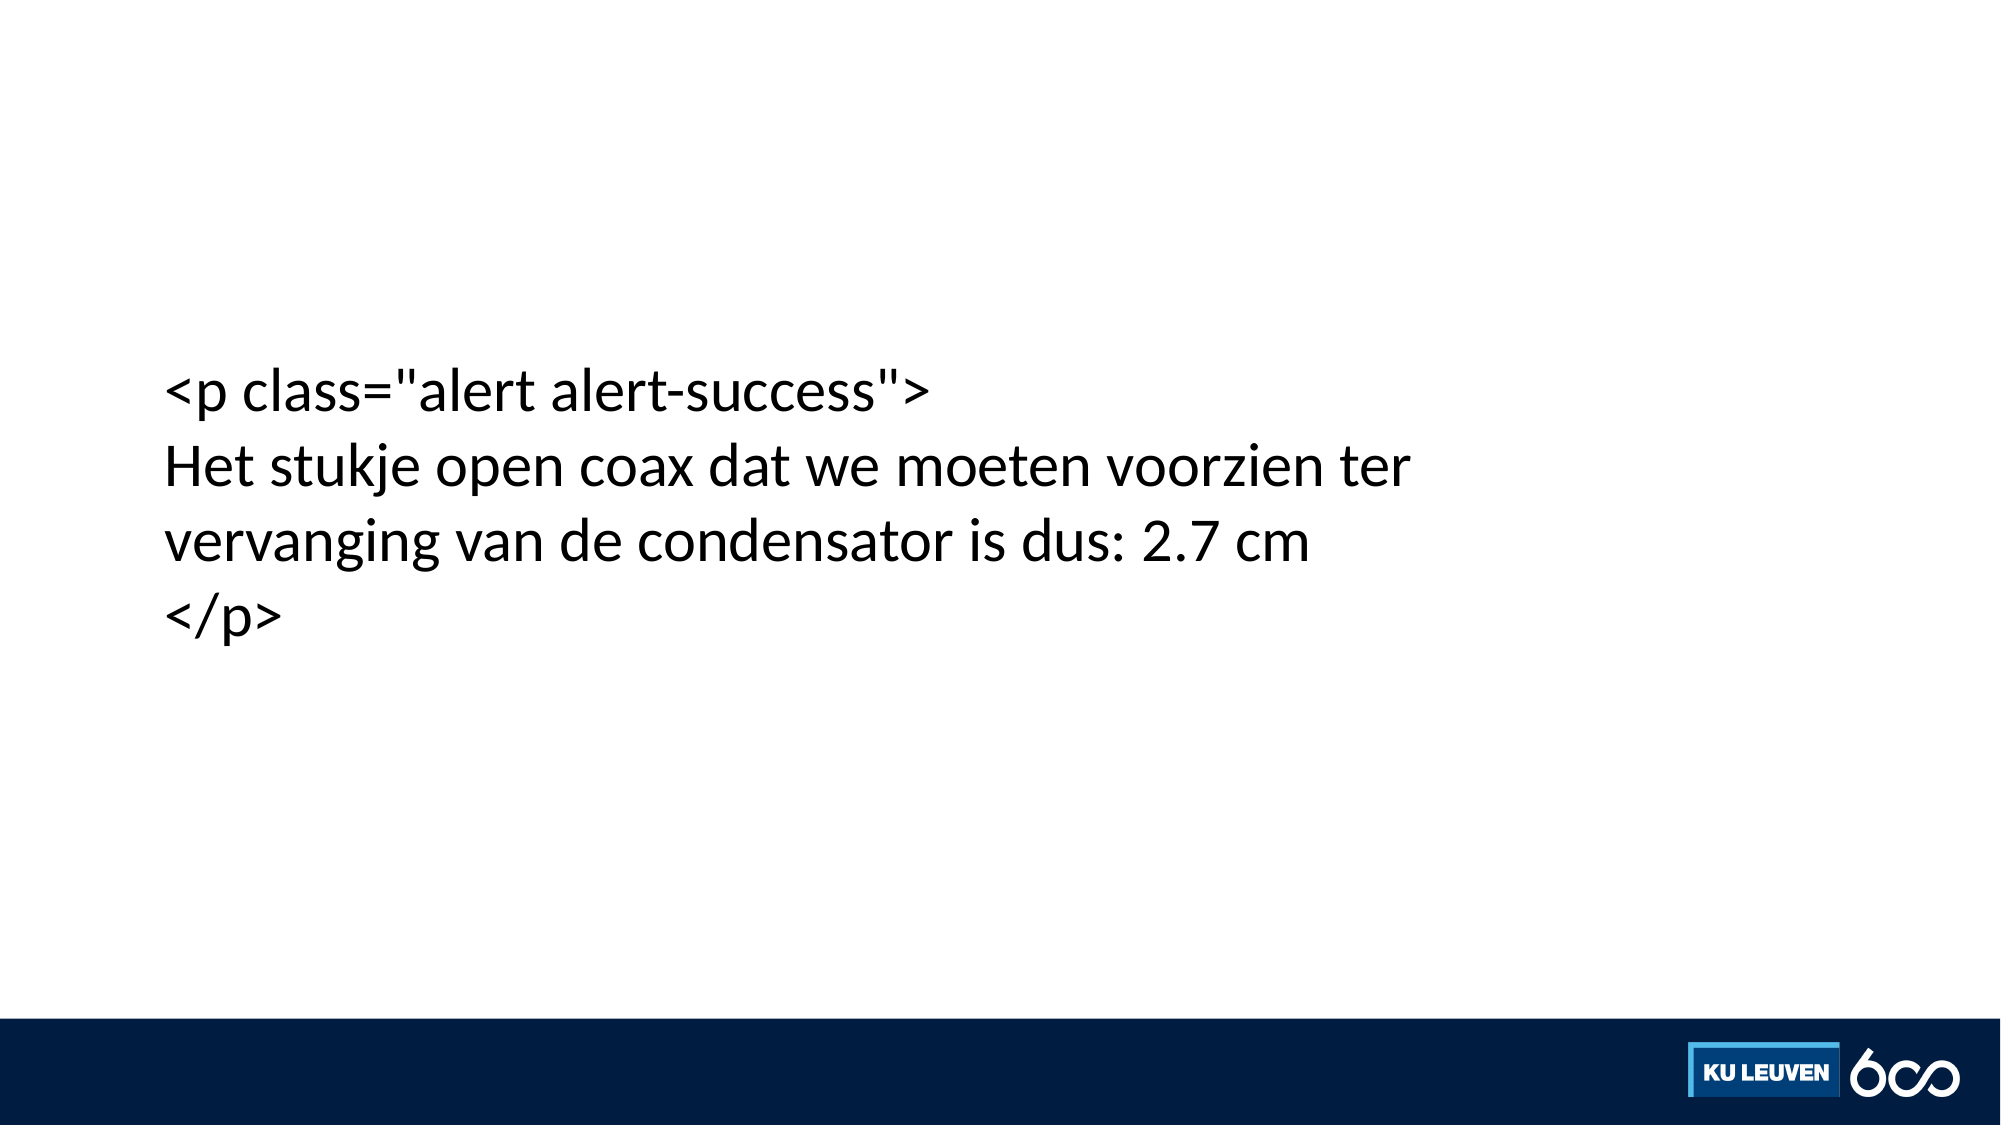

#
<p class="alert alert-success">
Het stukje open coax dat we moeten voorzien ter vervanging van de condensator is dus: 2.7 cm
</p>